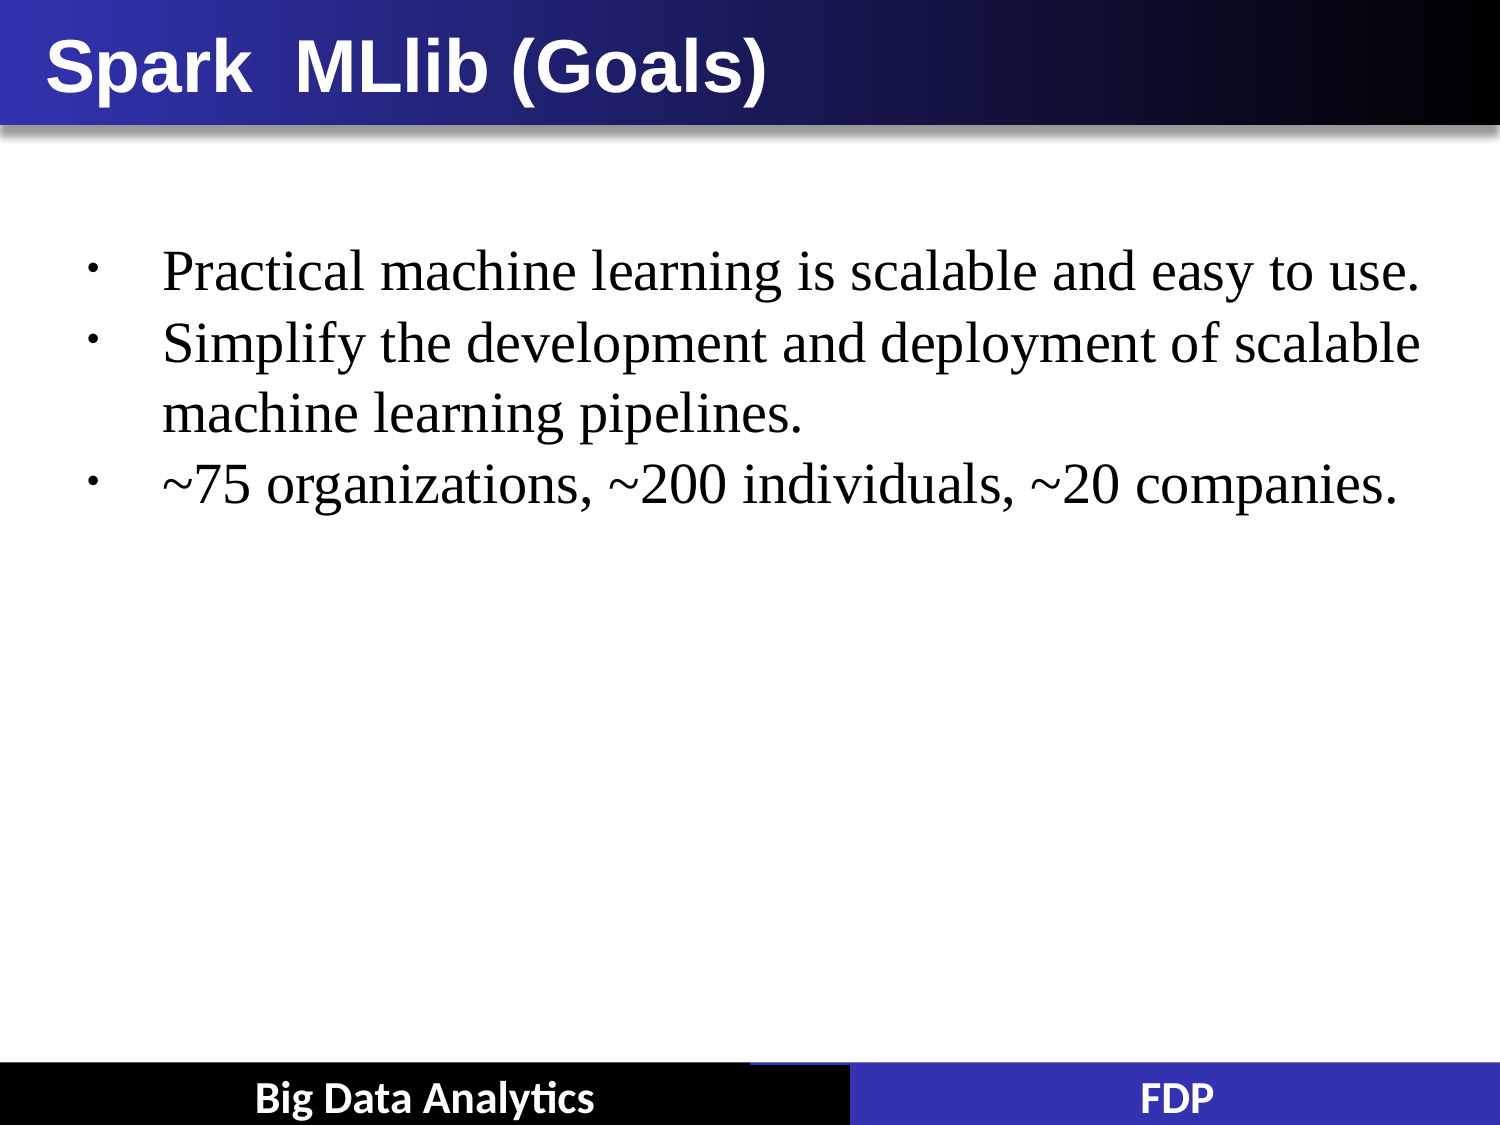

# Spark  MLlib (Goals)
Practical machine learning is scalable and easy to use.
Simplify the development and deployment of scalable machine learning pipelines.
~75 organizations, ~200 individuals, ~20 companies.

Big Data Analytics
FDP